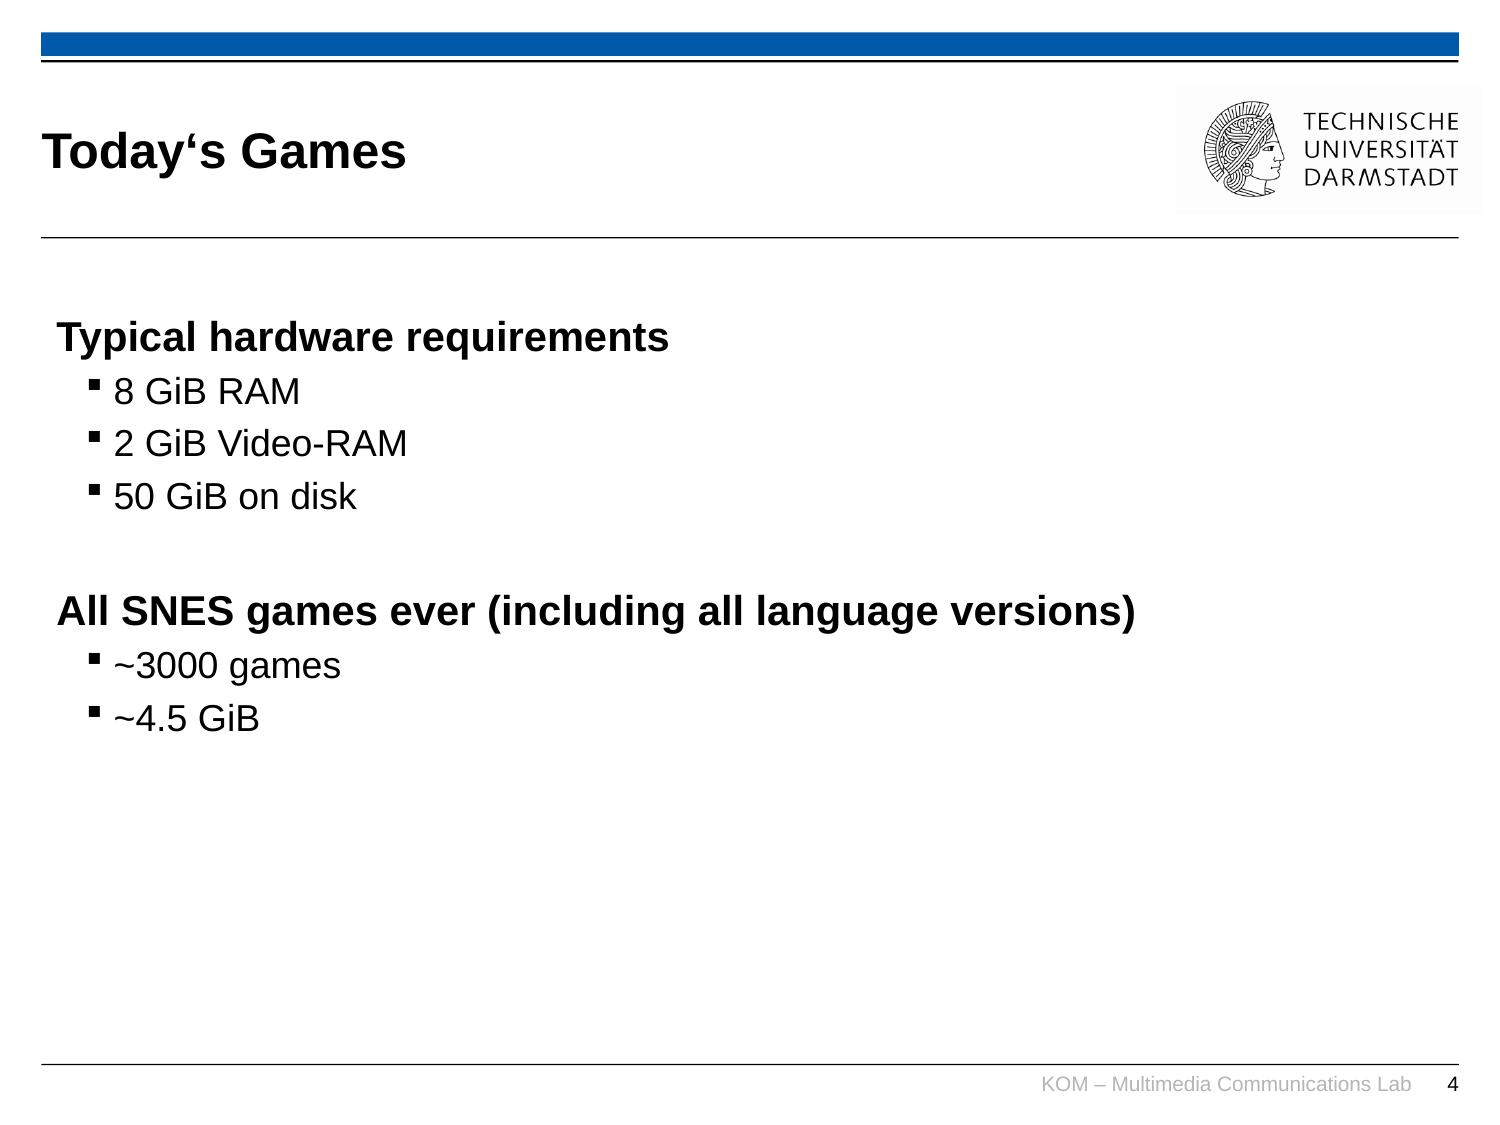

# Today‘s Games

Typical hardware requirements
8 GiB RAM
2 GiB Video-RAM
50 GiB on disk

All SNES games ever (including all language versions)
~3000 games
~4.5 GiB